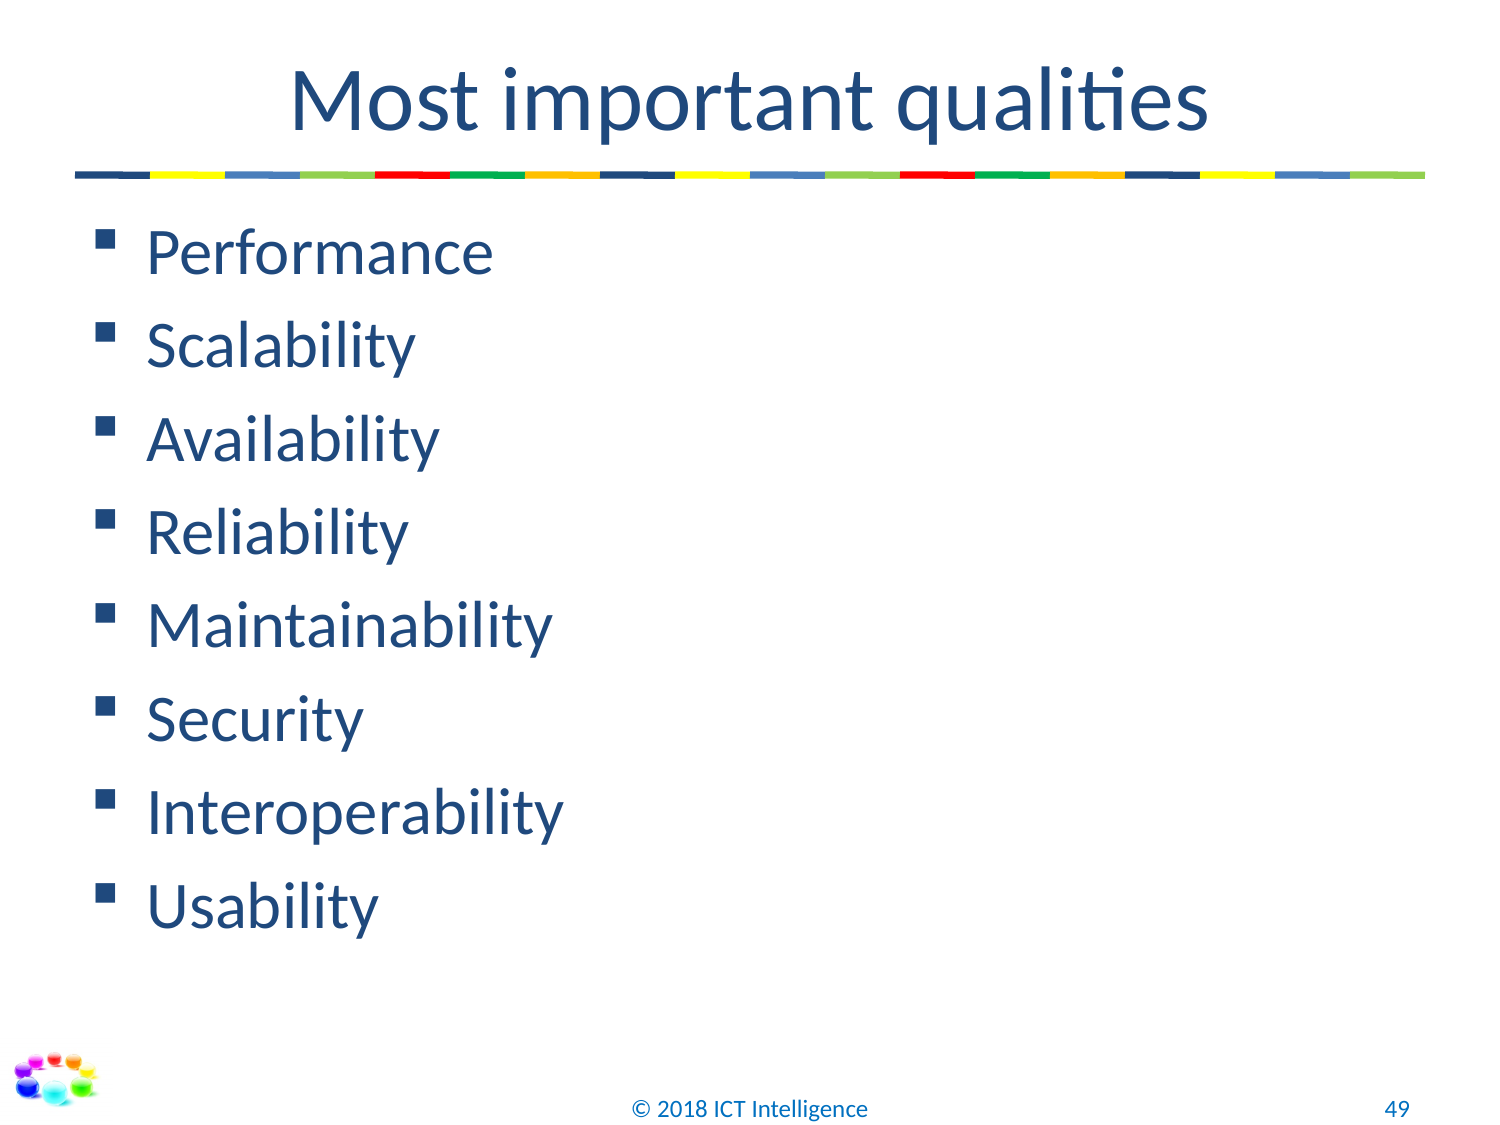

# Most important qualities
Performance
Scalability
Availability
Reliability
Maintainability
Security
Interoperability
Usability

© 2018 ICT Intelligence
49